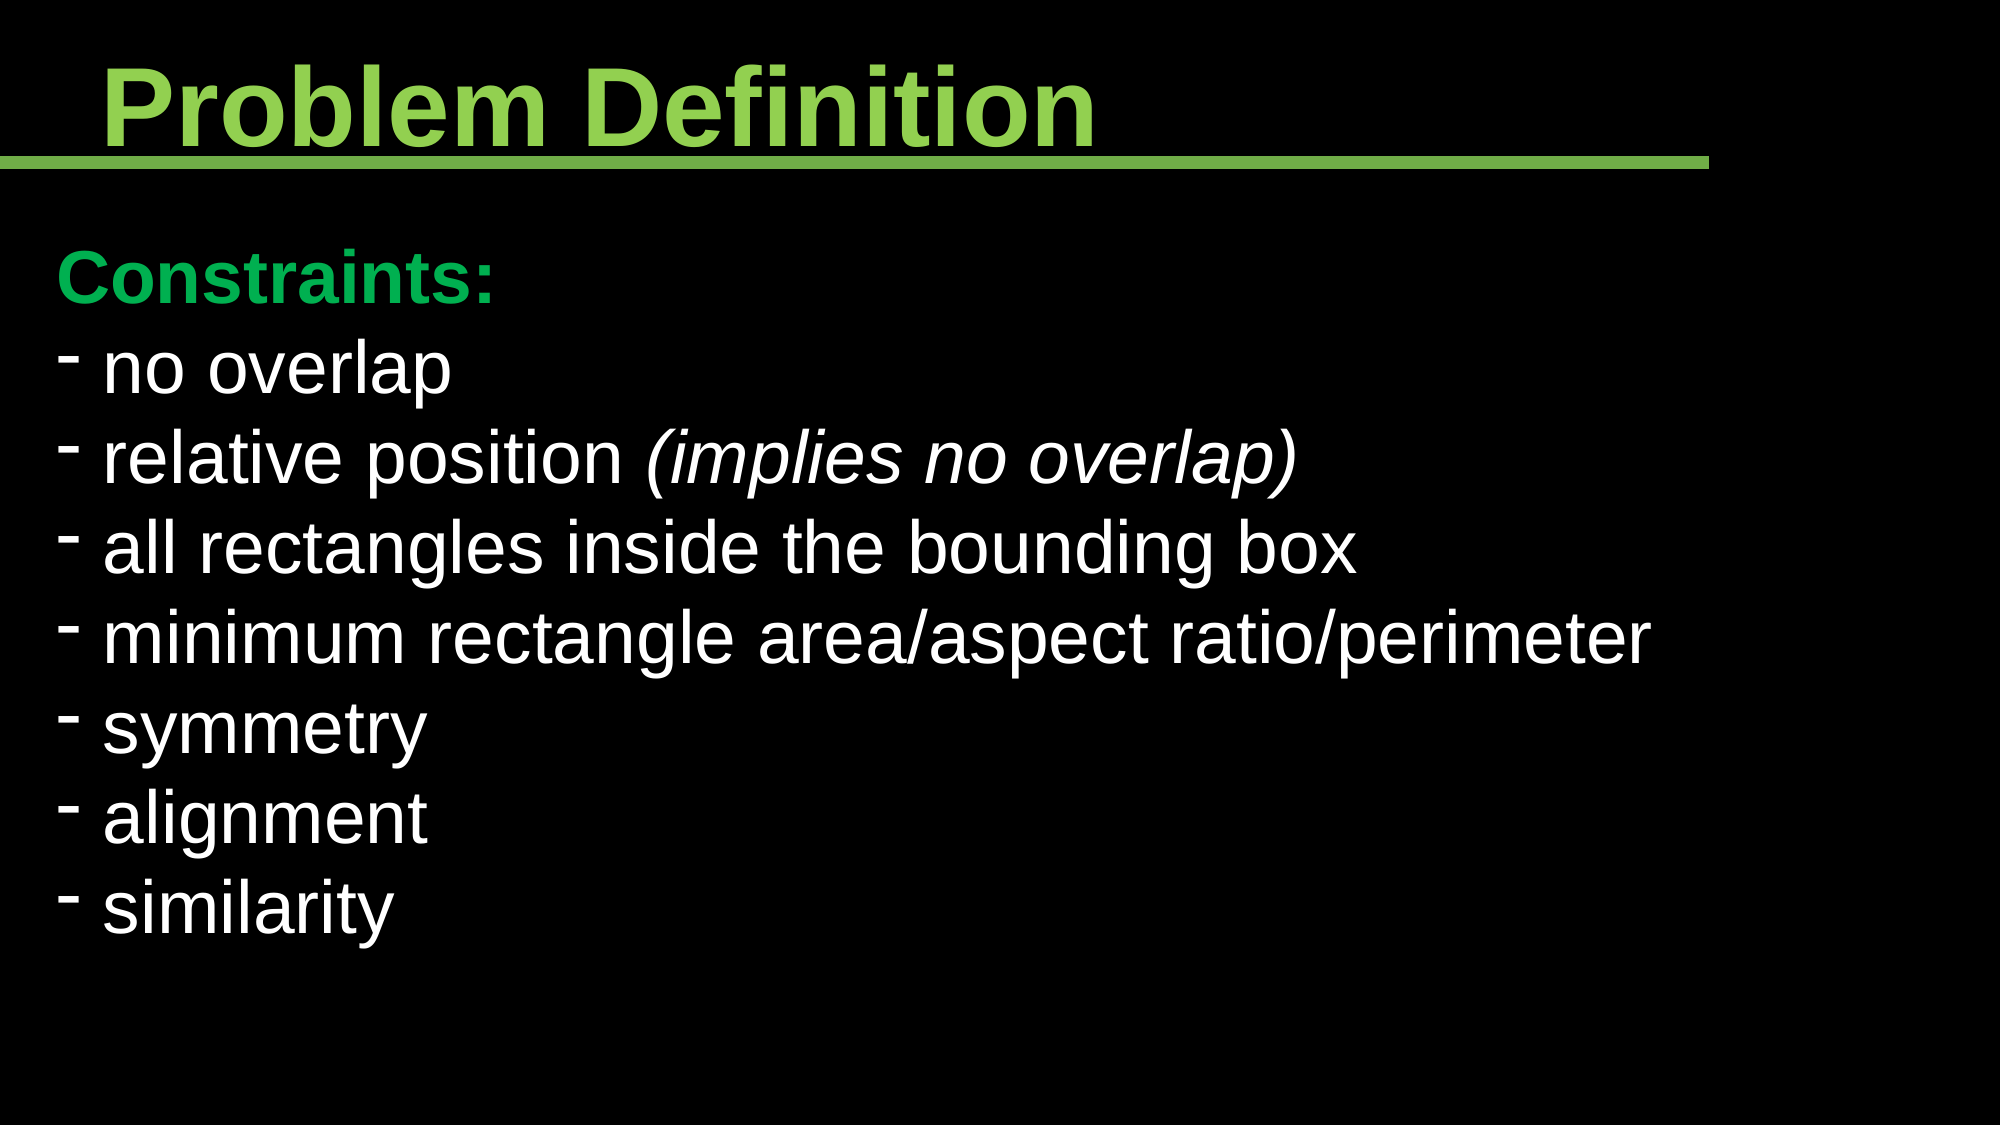

Problem Definition

Constraints:
no overlap
relative position (implies no overlap)
all rectangles inside the bounding box
minimum rectangle area/aspect ratio/perimeter
symmetry
alignment
similarity